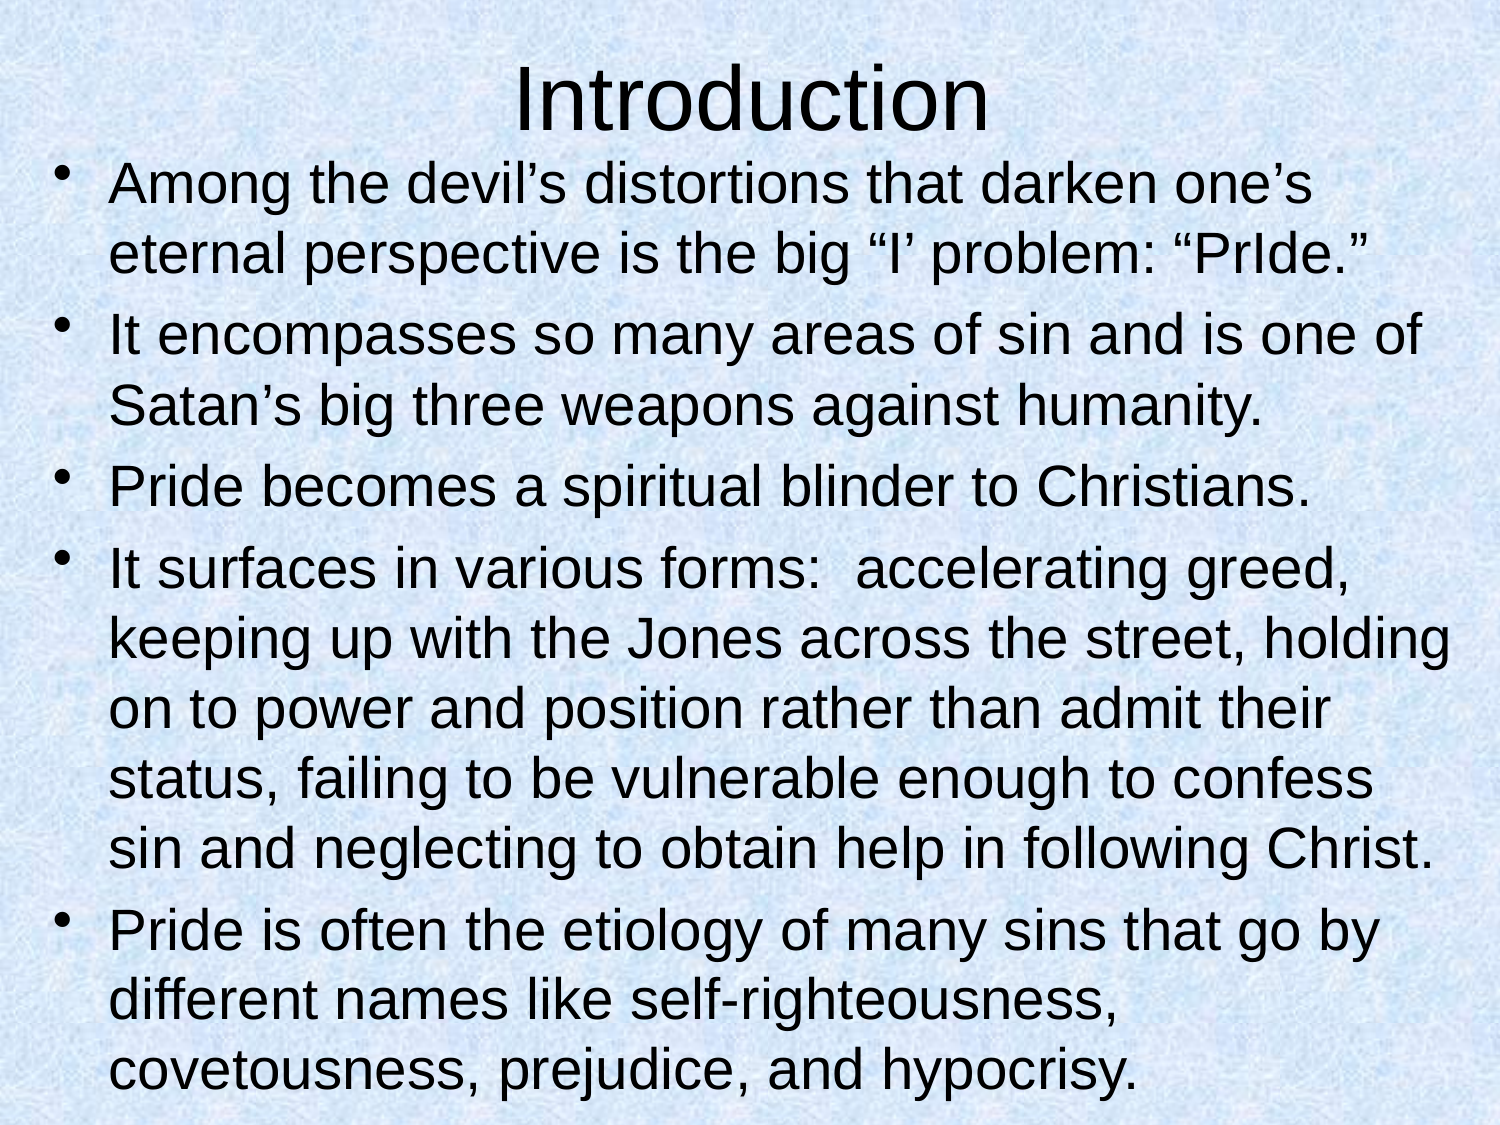

# Introduction
Among the devil’s distortions that darken one’s eternal perspective is the big “I’ problem: “PrIde.”
It encompasses so many areas of sin and is one of Satan’s big three weapons against humanity.
Pride becomes a spiritual blinder to Christians.
It surfaces in various forms:  accelerating greed, keeping up with the Jones across the street, holding on to power and position rather than admit their status, failing to be vulnerable enough to confess sin and neglecting to obtain help in following Christ.
Pride is often the etiology of many sins that go by different names like self-righteousness, covetousness, prejudice, and hypocrisy.